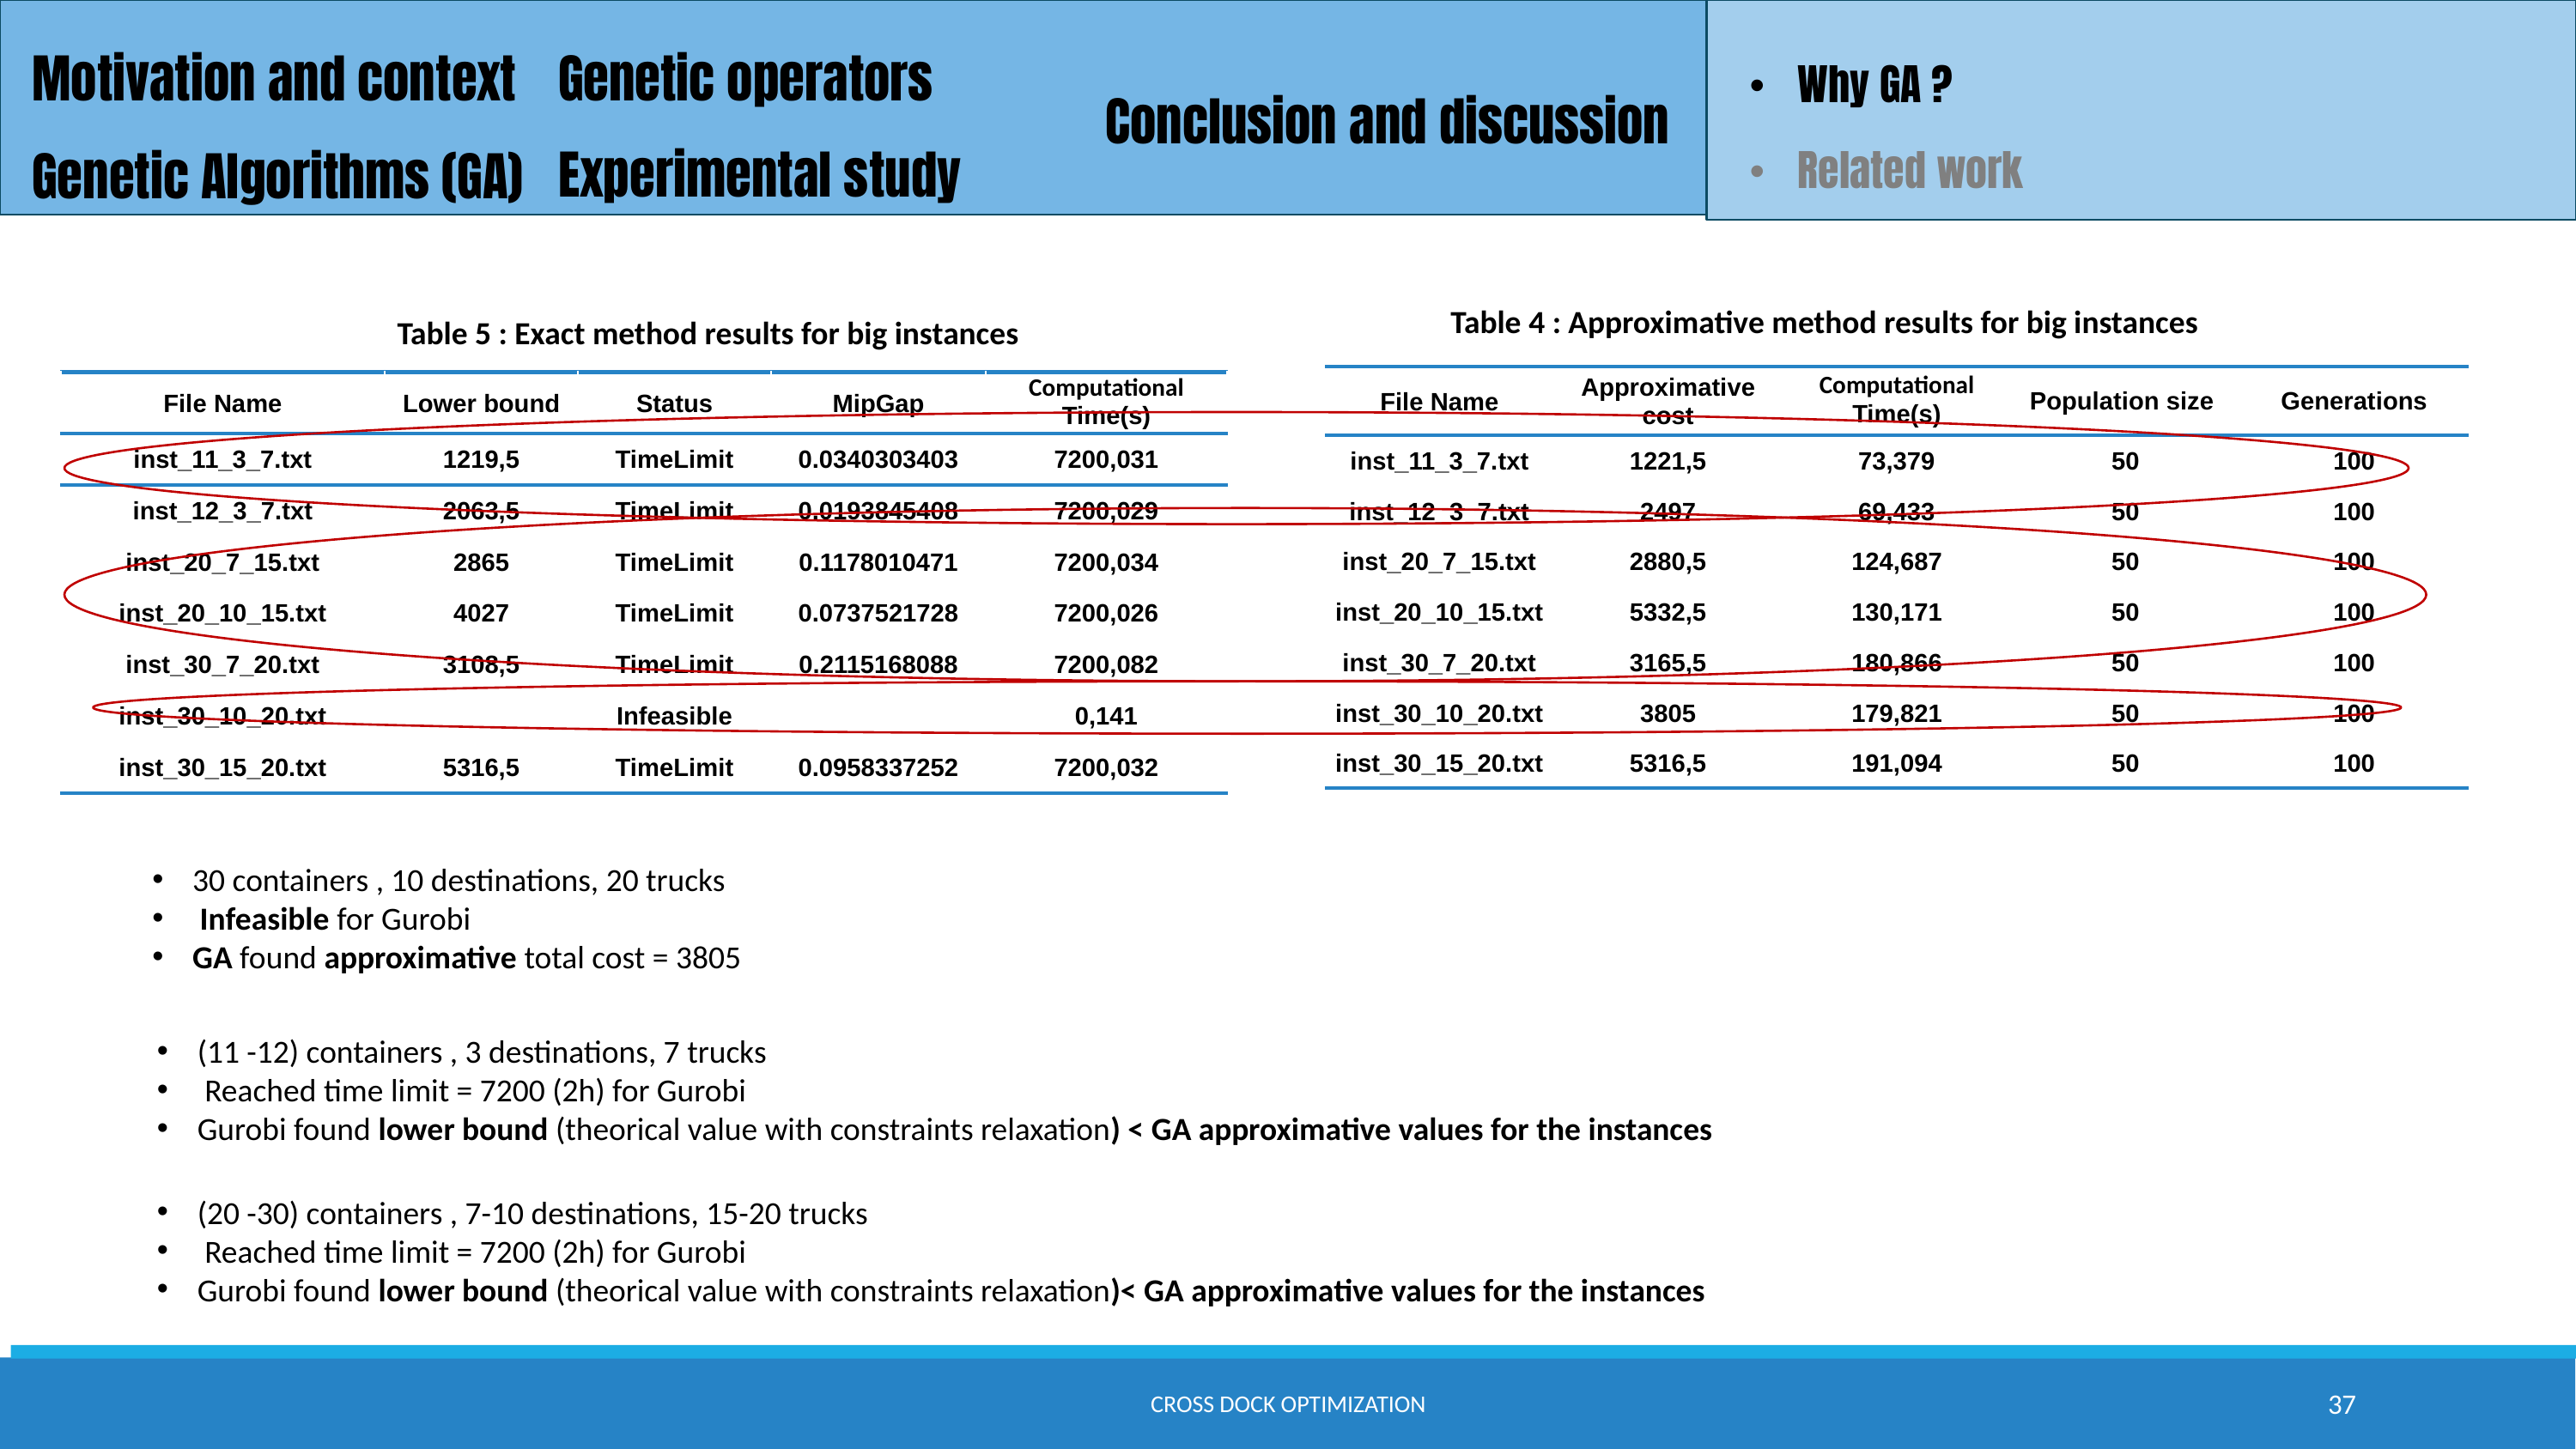

Motivation and context
Genetic operators
Why GA ?
Conclusion and discussion
Related work
Genetic Algorithms (GA)
Experimental study
Table 4 : Approximative method results for big instances
Table 5 : Exact method results for big instances
| File Name | Approximative cost | Computational Time(s) | Population size | Generations |
| --- | --- | --- | --- | --- |
| inst\_11\_3\_7.txt | 1221,5 | 73,379 | 50 | 100 |
| inst\_12\_3\_7.txt | 2497 | 69,433 | 50 | 100 |
| inst\_20\_7\_15.txt | 2880,5 | 124,687 | 50 | 100 |
| inst\_20\_10\_15.txt | 5332,5 | 130,171 | 50 | 100 |
| inst\_30\_7\_20.txt | 3165,5 | 180,866 | 50 | 100 |
| inst\_30\_10\_20.txt | 3805 | 179,821 | 50 | 100 |
| inst\_30\_15\_20.txt | 5316,5 | 191,094 | 50 | 100 |
| File Name | Lower bound | Status | MipGap | Computational Time(s) |
| --- | --- | --- | --- | --- |
| inst\_11\_3\_7.txt | 1219,5 | TimeLimit | 0.0340303403 | 7200,031 |
| inst\_12\_3\_7.txt | 2063,5 | TimeLimit | 0.0193845408 | 7200,029 |
| inst\_20\_7\_15.txt | 2865 | TimeLimit | 0.1178010471 | 7200,034 |
| inst\_20\_10\_15.txt | 4027 | TimeLimit | 0.0737521728 | 7200,026 |
| inst\_30\_7\_20.txt | 3108,5 | TimeLimit | 0.2115168088 | 7200,082 |
| inst\_30\_10\_20.txt |  | Infeasible |  | 0,141 |
| inst\_30\_15\_20.txt | 5316,5 | TimeLimit | 0.0958337252 | 7200,032 |

30 containers , 10 destinations, 20 trucks
 Infeasible for Gurobi
GA found approximative total cost = 3805
(11 -12) containers , 3 destinations, 7 trucks
 Reached time limit = 7200 (2h) for Gurobi
Gurobi found lower bound (theorical value with constraints relaxation) < GA approximative values for the instances
(20 -30) containers , 7-10 destinations, 15-20 trucks
 Reached time limit = 7200 (2h) for Gurobi
Gurobi found lower bound (theorical value with constraints relaxation)< GA approximative values for the instances
Cross dock optimization
37